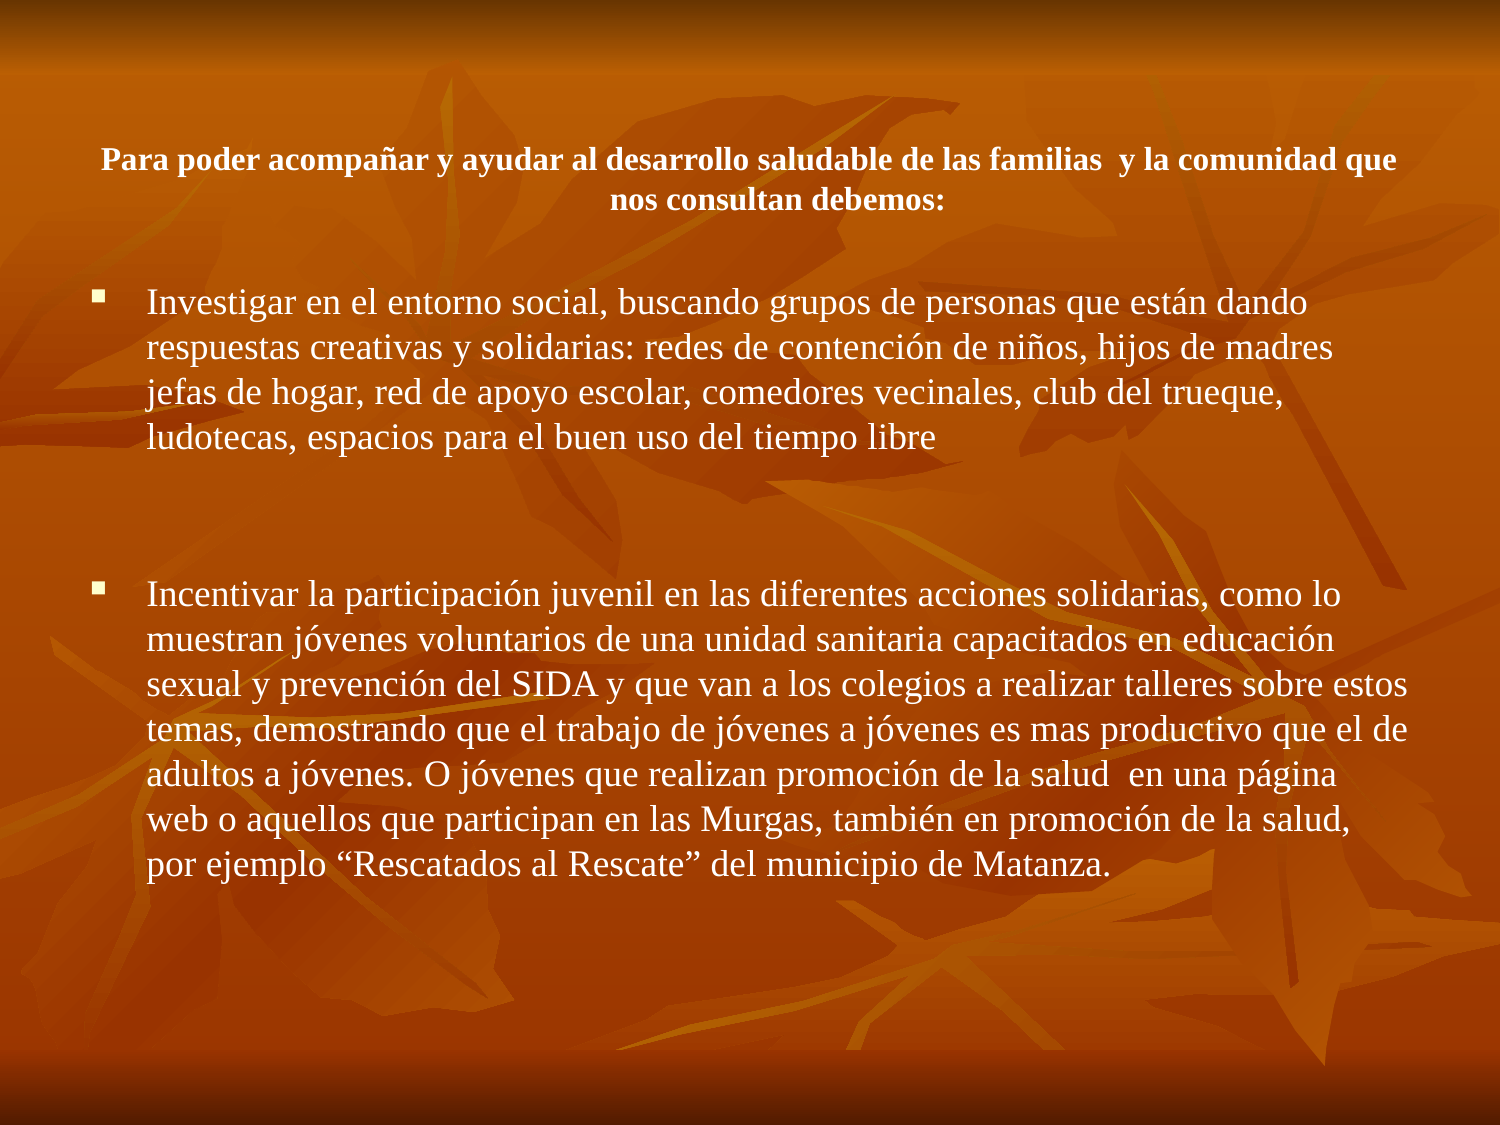

Para poder acompañar y ayudar al desarrollo saludable de las familias  y la comunidad que nos consultan debemos:

Investigar en el entorno social, buscando grupos de personas que están dando respuestas creativas y solidarias: redes de contención de niños, hijos de madres jefas de hogar, red de apoyo escolar, comedores vecinales, club del trueque, ludotecas, espacios para el buen uso del tiempo libre

Incentivar la participación juvenil en las diferentes acciones solidarias, como lo muestran jóvenes voluntarios de una unidad sanitaria capacitados en educación sexual y prevención del SIDA y que van a los colegios a realizar talleres sobre estos temas, demostrando que el trabajo de jóvenes a jóvenes es mas productivo que el de adultos a jóvenes. O jóvenes que realizan promoción de la salud  en una página web o aquellos que participan en las Murgas, también en promoción de la salud, por ejemplo “Rescatados al Rescate” del municipio de Matanza.